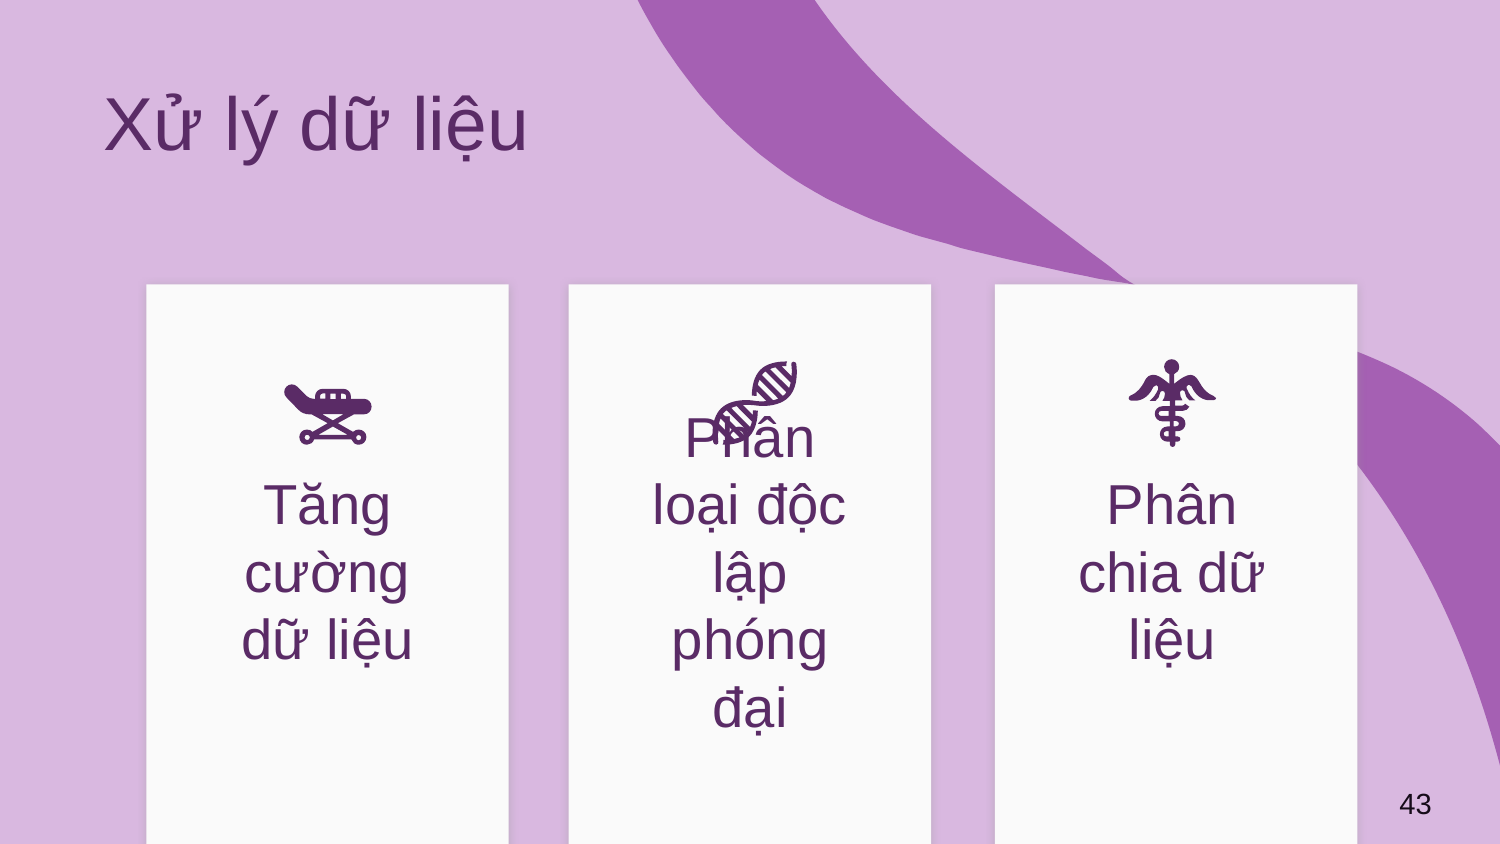

# Xử lý dữ liệu

Phân loại độc lập phóng đại
Tăng cường dữ liệu
Phân chia dữ liệu
43